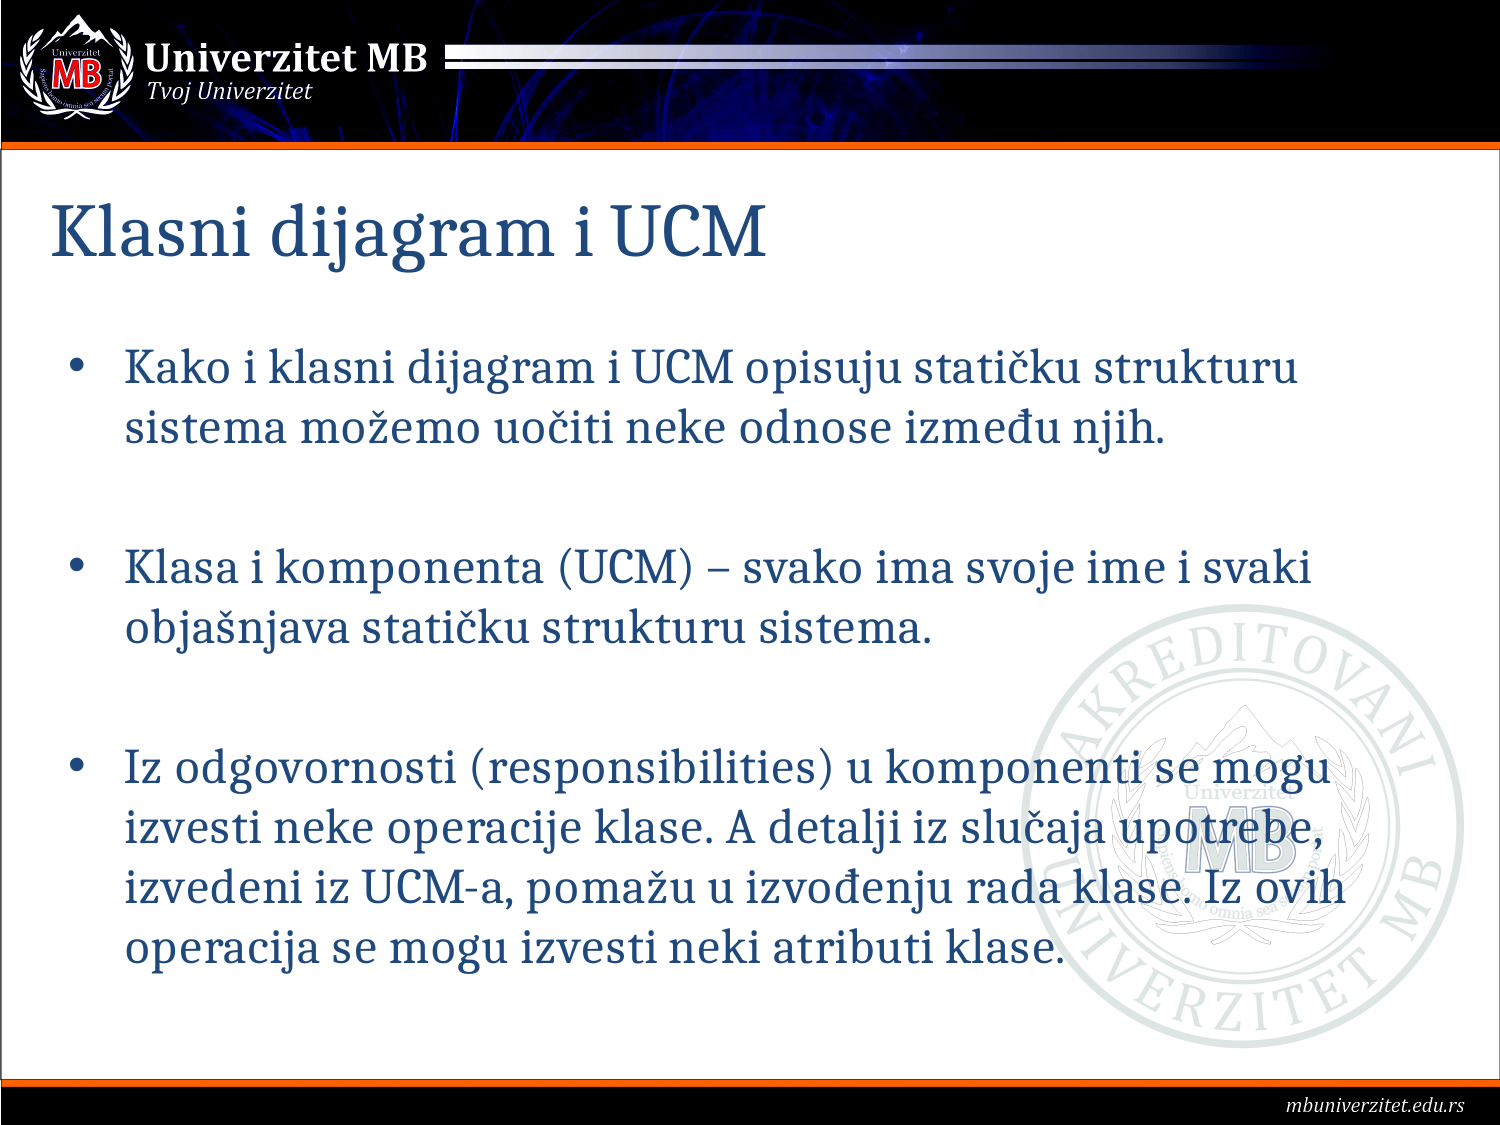

# Klasni dijagram i UCM
Kako i klasni dijagram i UCM opisuju statičku strukturu sistema možemo uočiti neke odnose između njih.

Klasa i komponenta (UCM) – svako ima svoje ime i svaki objašnjava statičku strukturu sistema.

Iz odgovornosti (responsibilities) u komponenti se mogu izvesti neke operacije klase. A detalji iz slučaja upotrebe, izvedeni iz UCM-a, pomažu u izvođenju rada klase. Iz ovih operacija se mogu izvesti neki atributi klase.